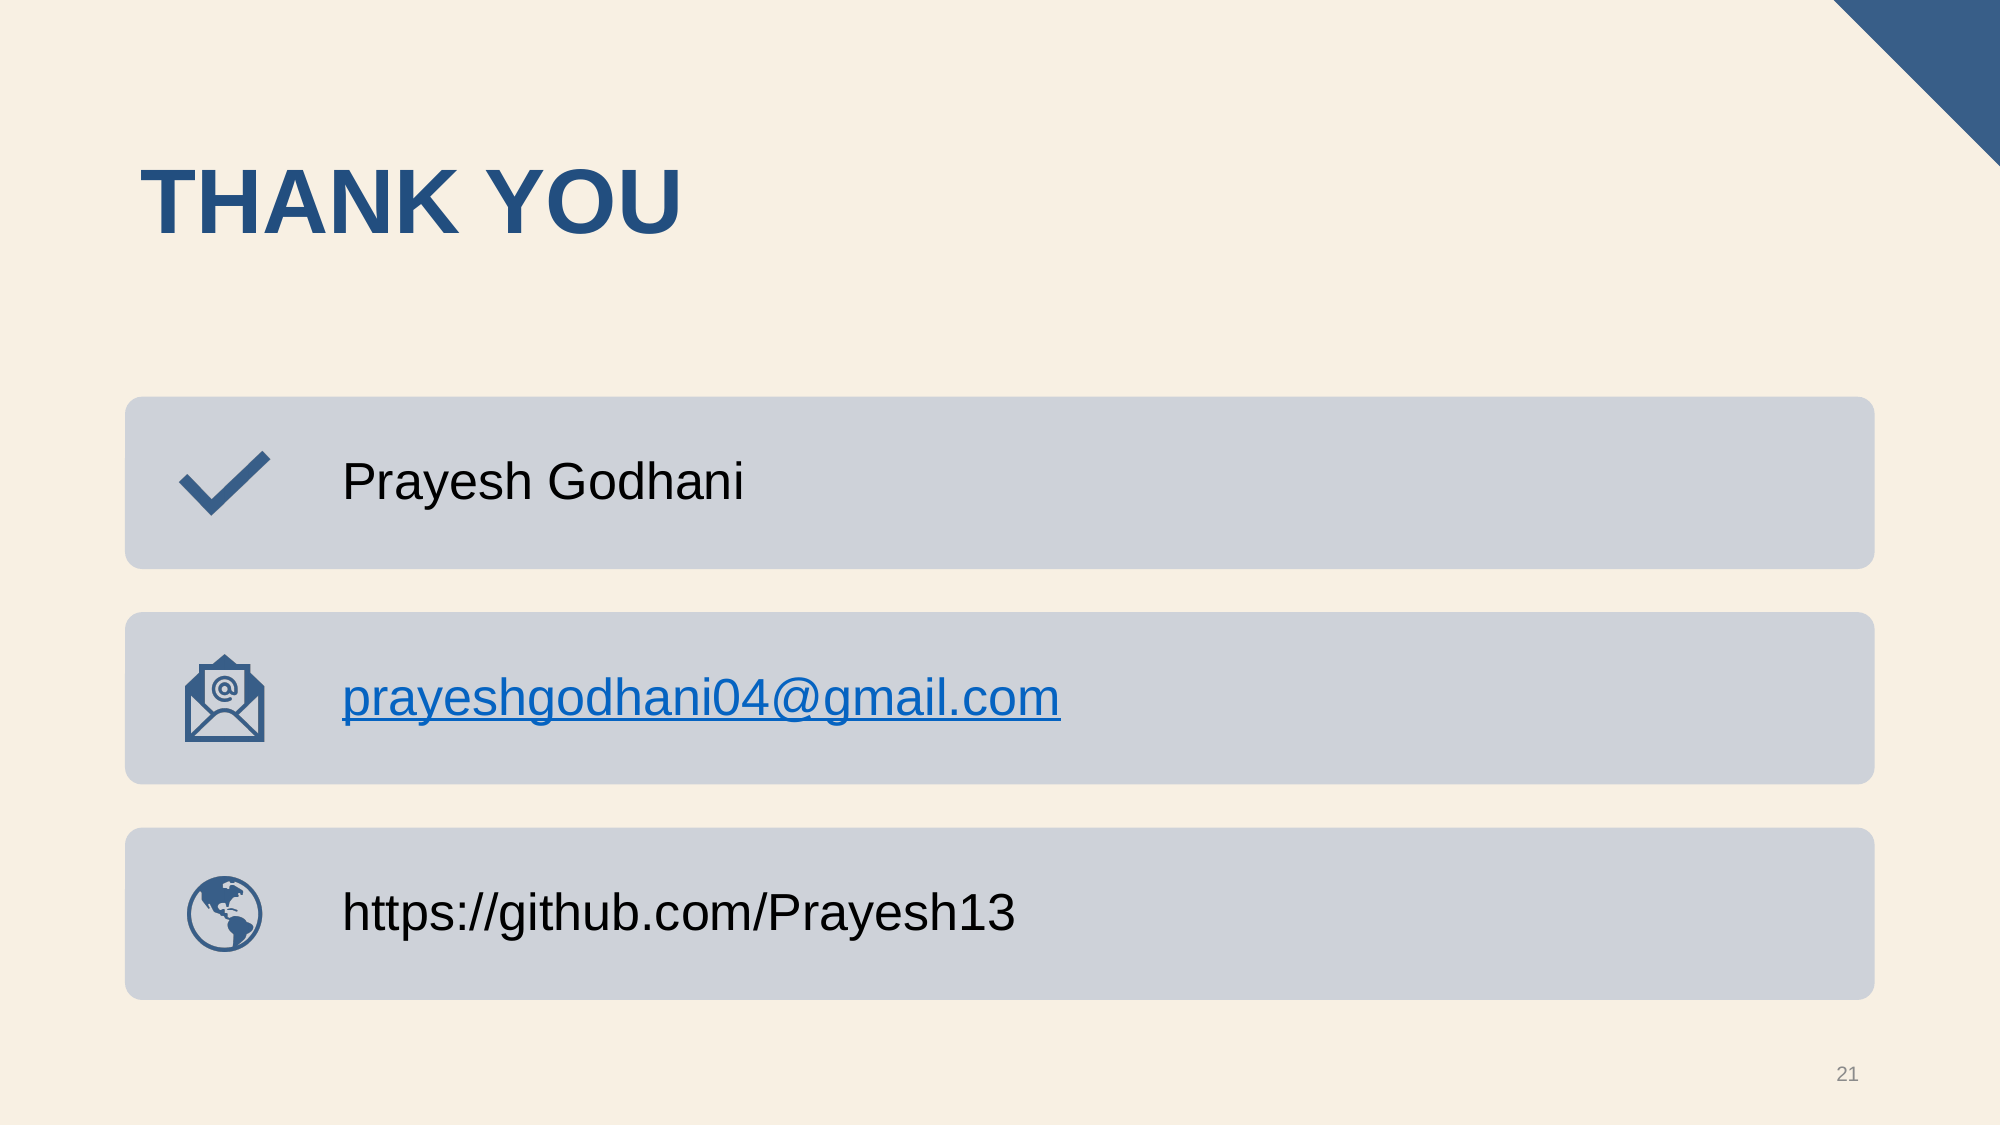

# THANK YOU
Prayesh Godhani
prayeshgodhani04@gmail.com
https://github.com/Prayesh13
21